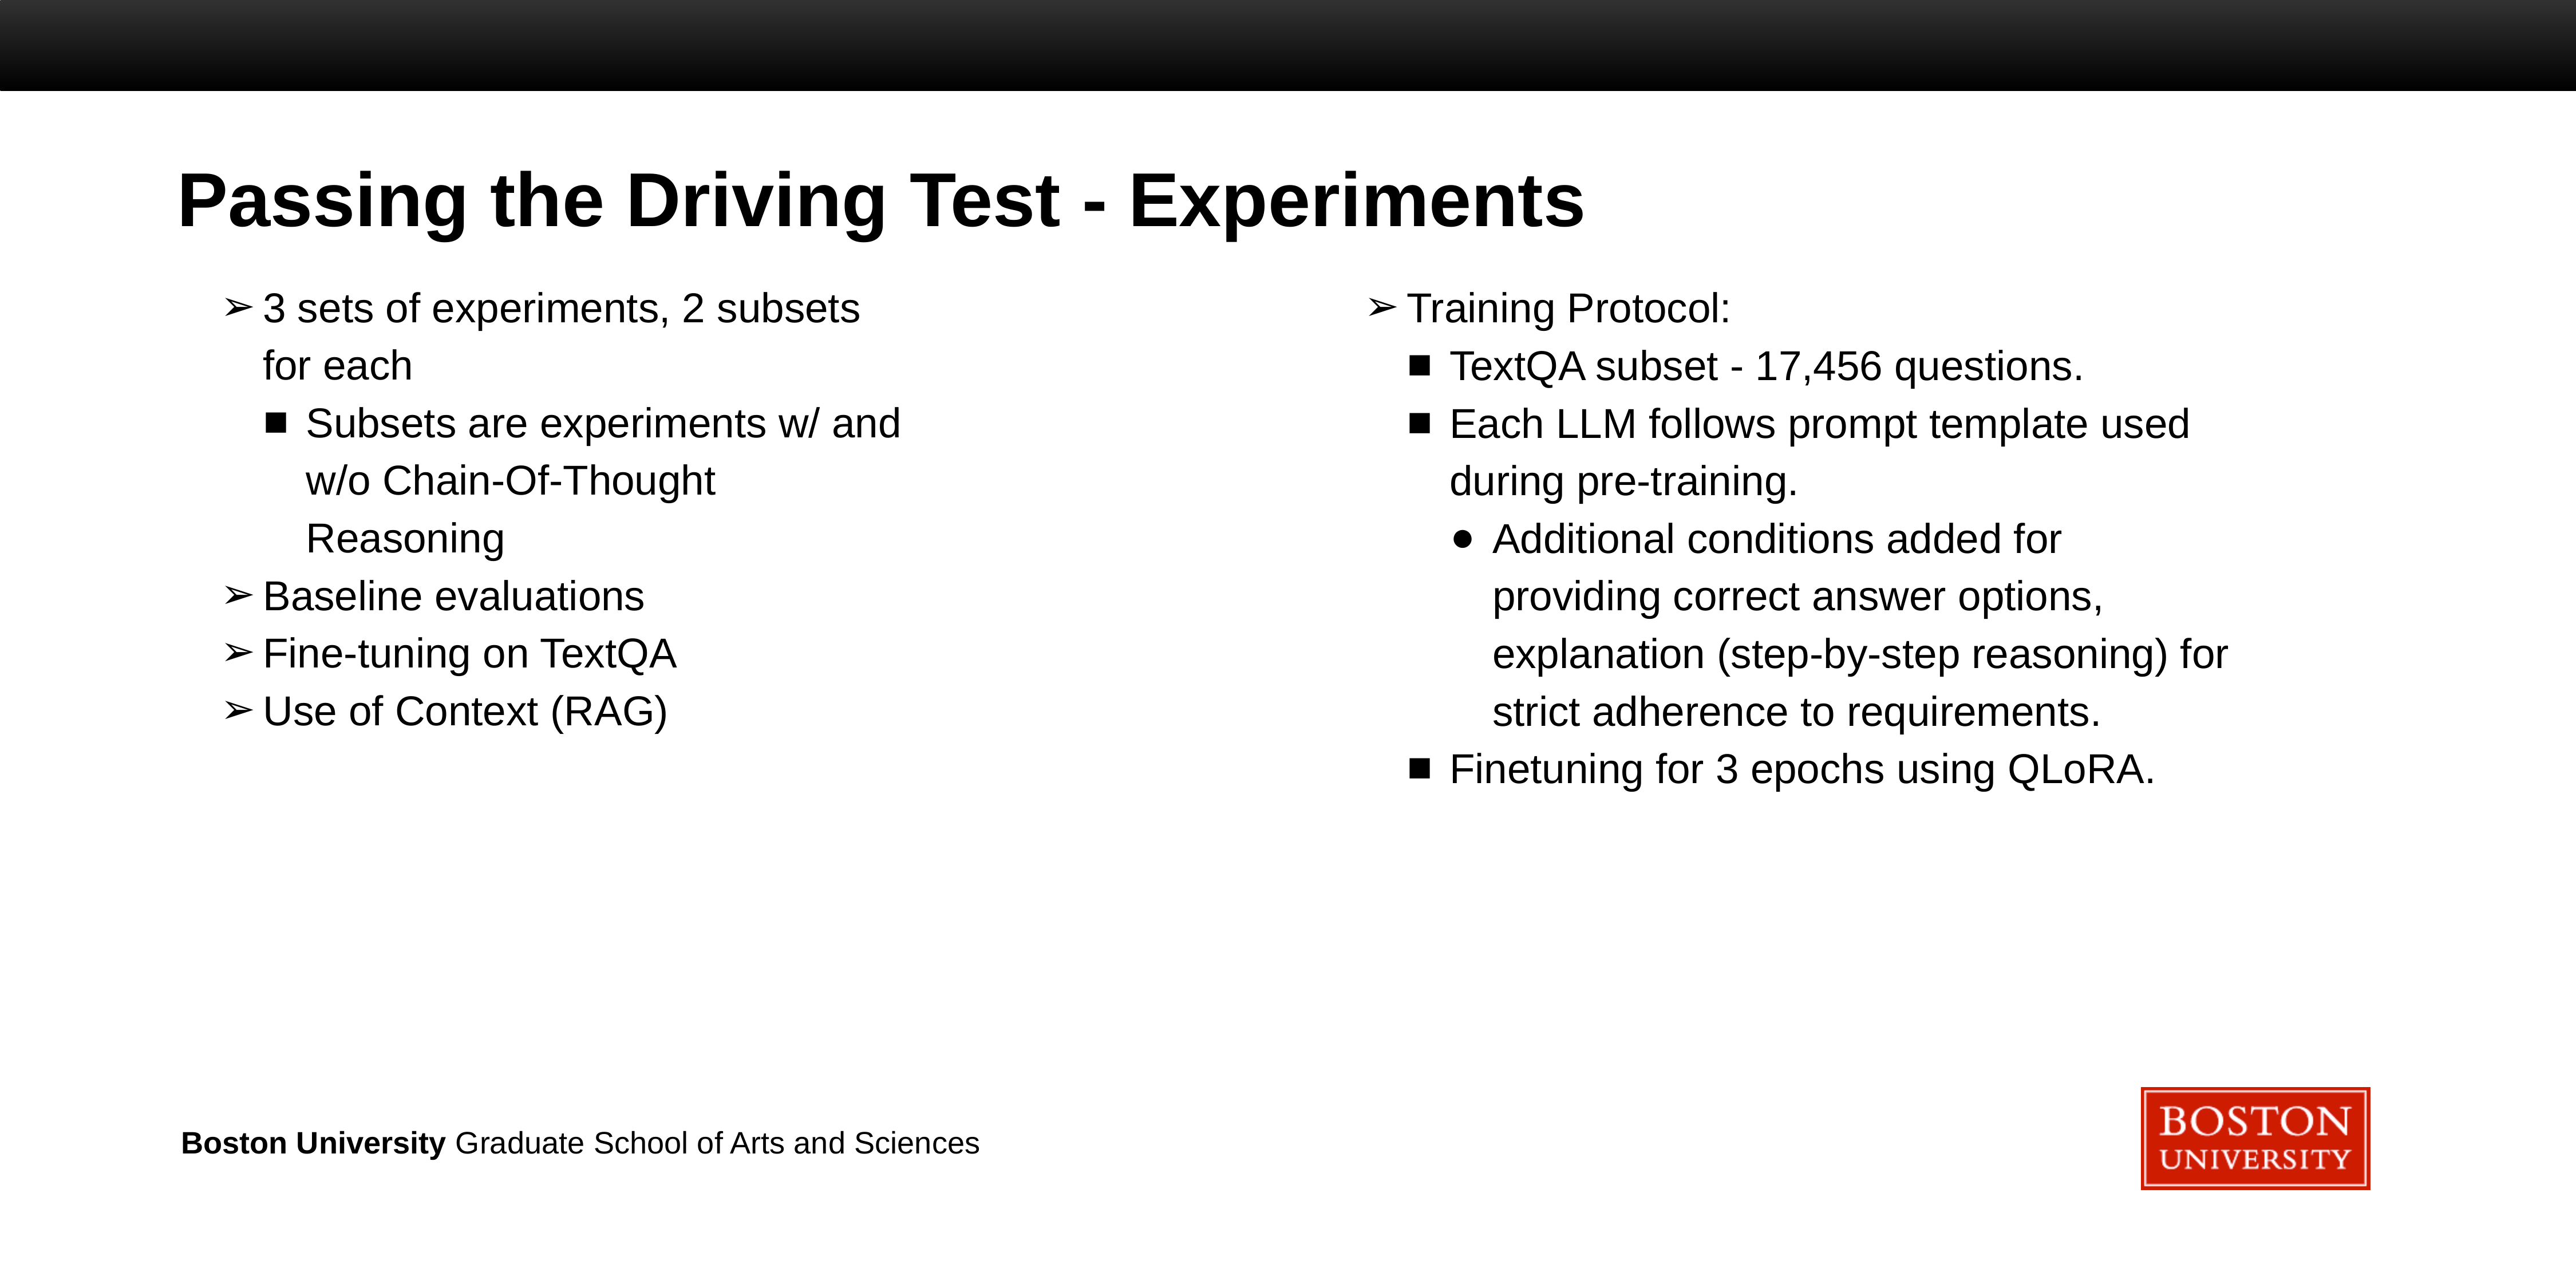

# Passing the Driving Test - Experiments
3 sets of experiments, 2 subsets for each
Subsets are experiments w/ and w/o Chain-Of-Thought Reasoning
Baseline evaluations
Fine-tuning on TextQA
Use of Context (RAG)
Training Protocol:
TextQA subset - 17,456 questions.
Each LLM follows prompt template used during pre-training.
Additional conditions added for providing correct answer options, explanation (step-by-step reasoning) for strict adherence to requirements.
Finetuning for 3 epochs using QLoRA.